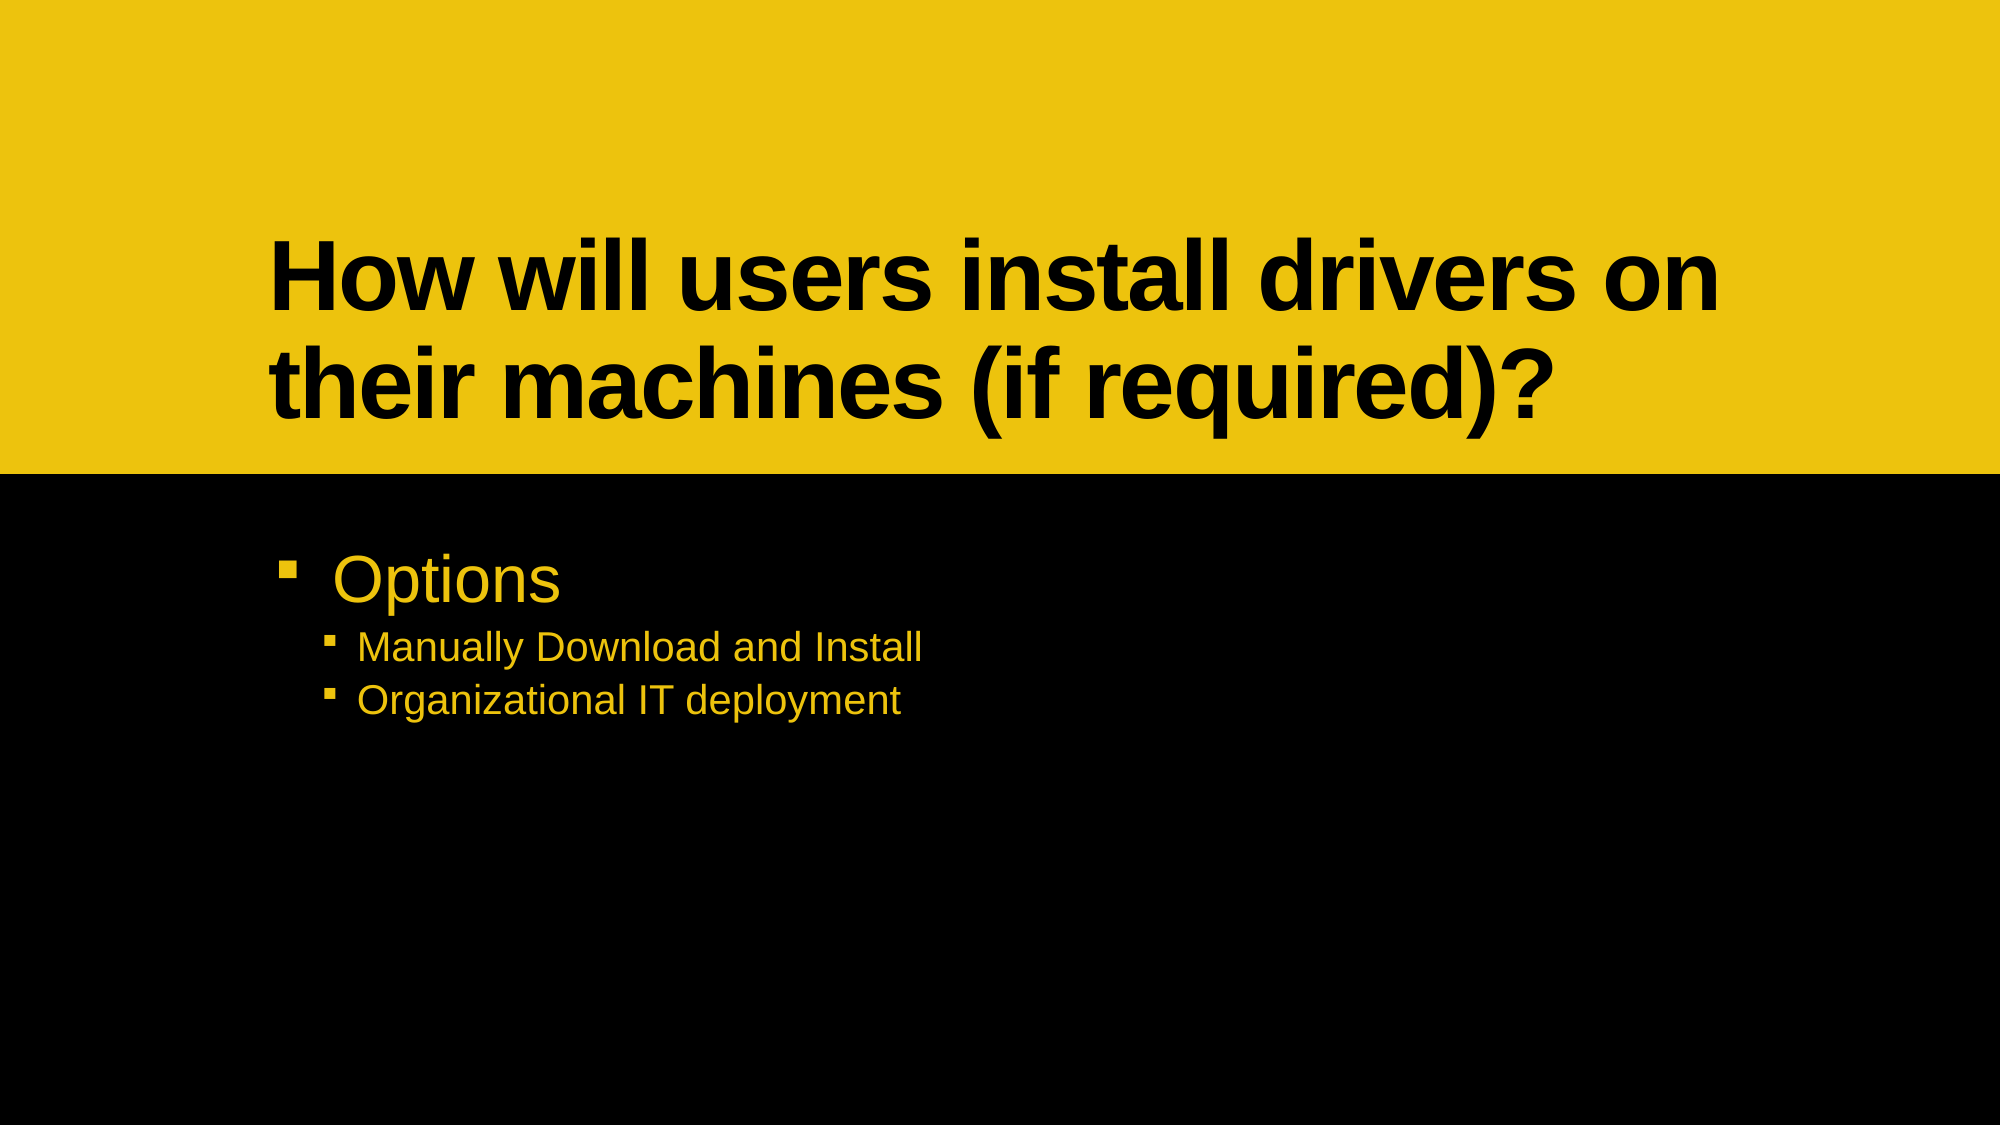

# How will users install drivers on their machines (if required)?
Options
Manually Download and Install
Organizational IT deployment